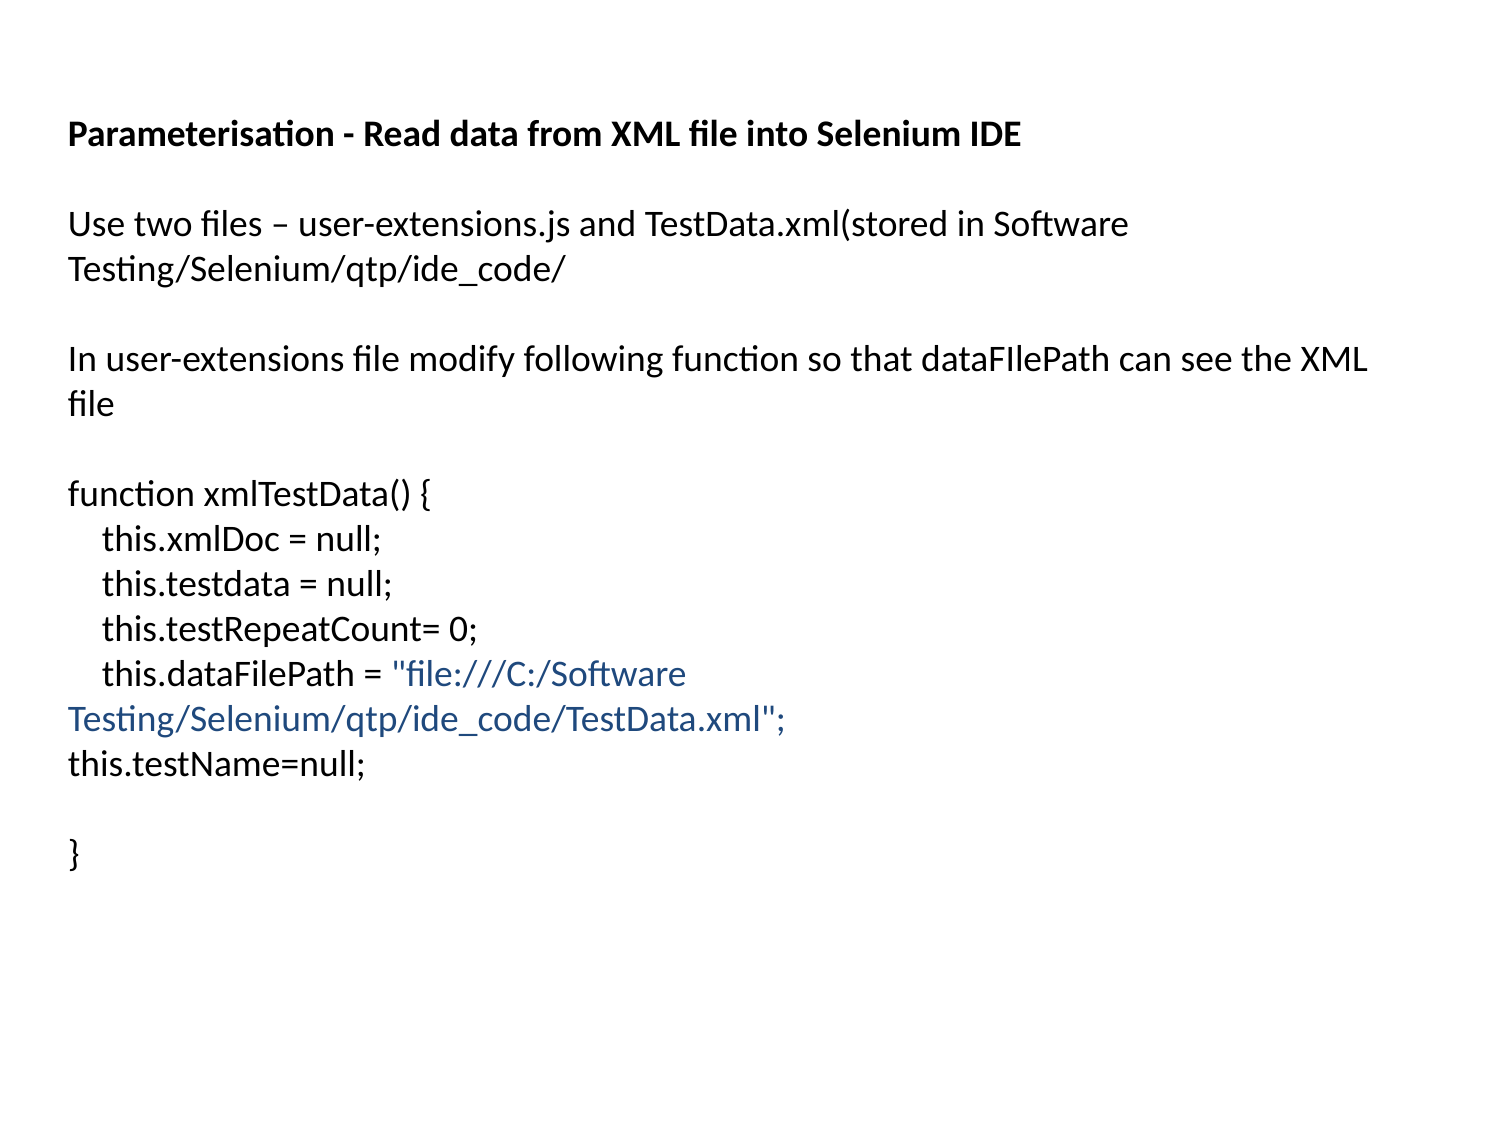

Parameterisation - Read data from XML file into Selenium IDE

Use two files – user-extensions.js and TestData.xml(stored in Software Testing/Selenium/qtp/ide_code/

In user-extensions file modify following function so that dataFIlePath can see the XML file

function xmlTestData() {
    this.xmlDoc = null;
    this.testdata = null;
    this.testRepeatCount= 0;
    this.dataFilePath = "file:///C:/Software  Testing/Selenium/qtp/ide_code/TestData.xml";
this.testName=null;

}